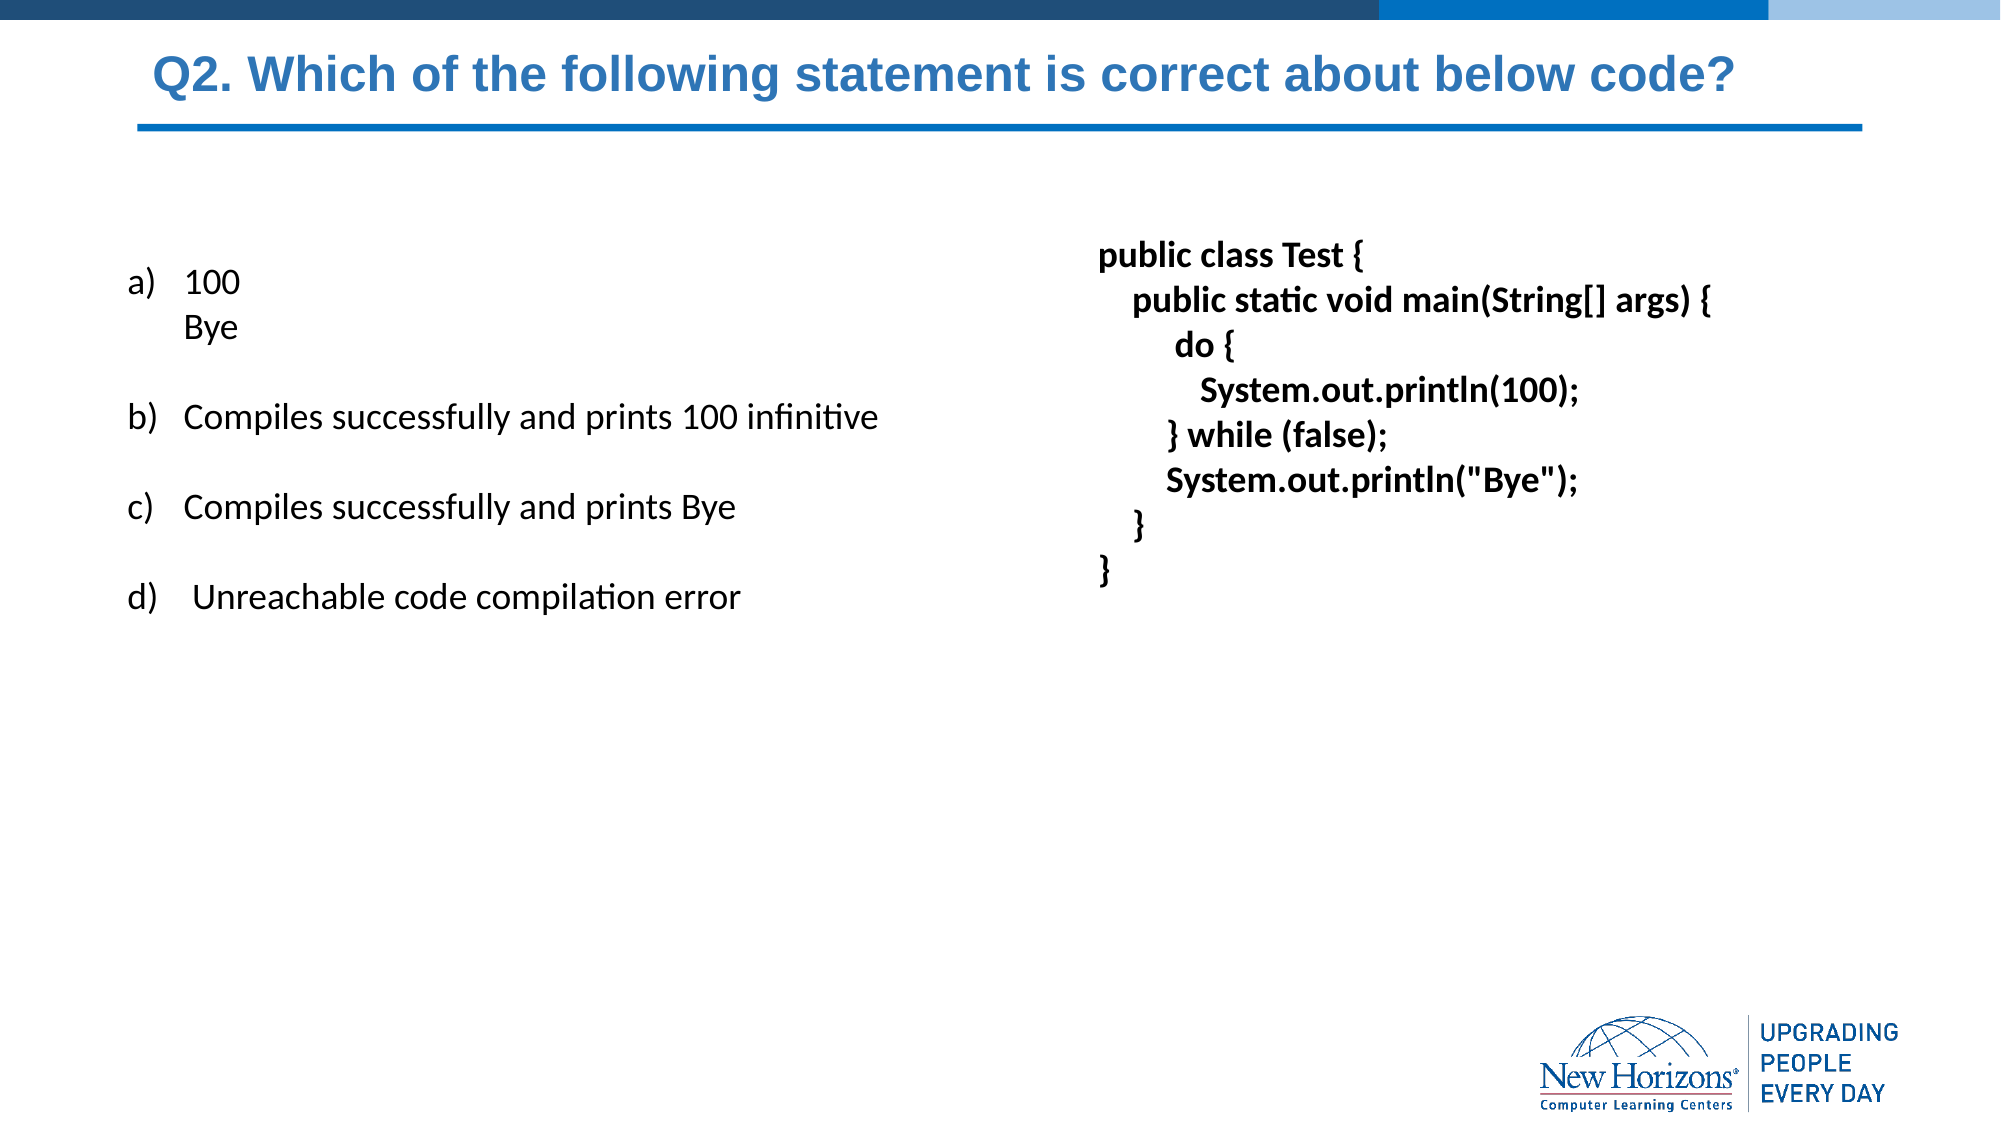

# Q2. Which of the following statement is correct about below code?
public class Test {
    public static void main(String[] args) {
         do {
            System.out.println(100);
        } while (false);
        System.out.println("Bye");
    }
}

100
Bye

Compiles successfully and prints 100 infinitive

Compiles successfully and prints Bye

 Unreachable code compilation error